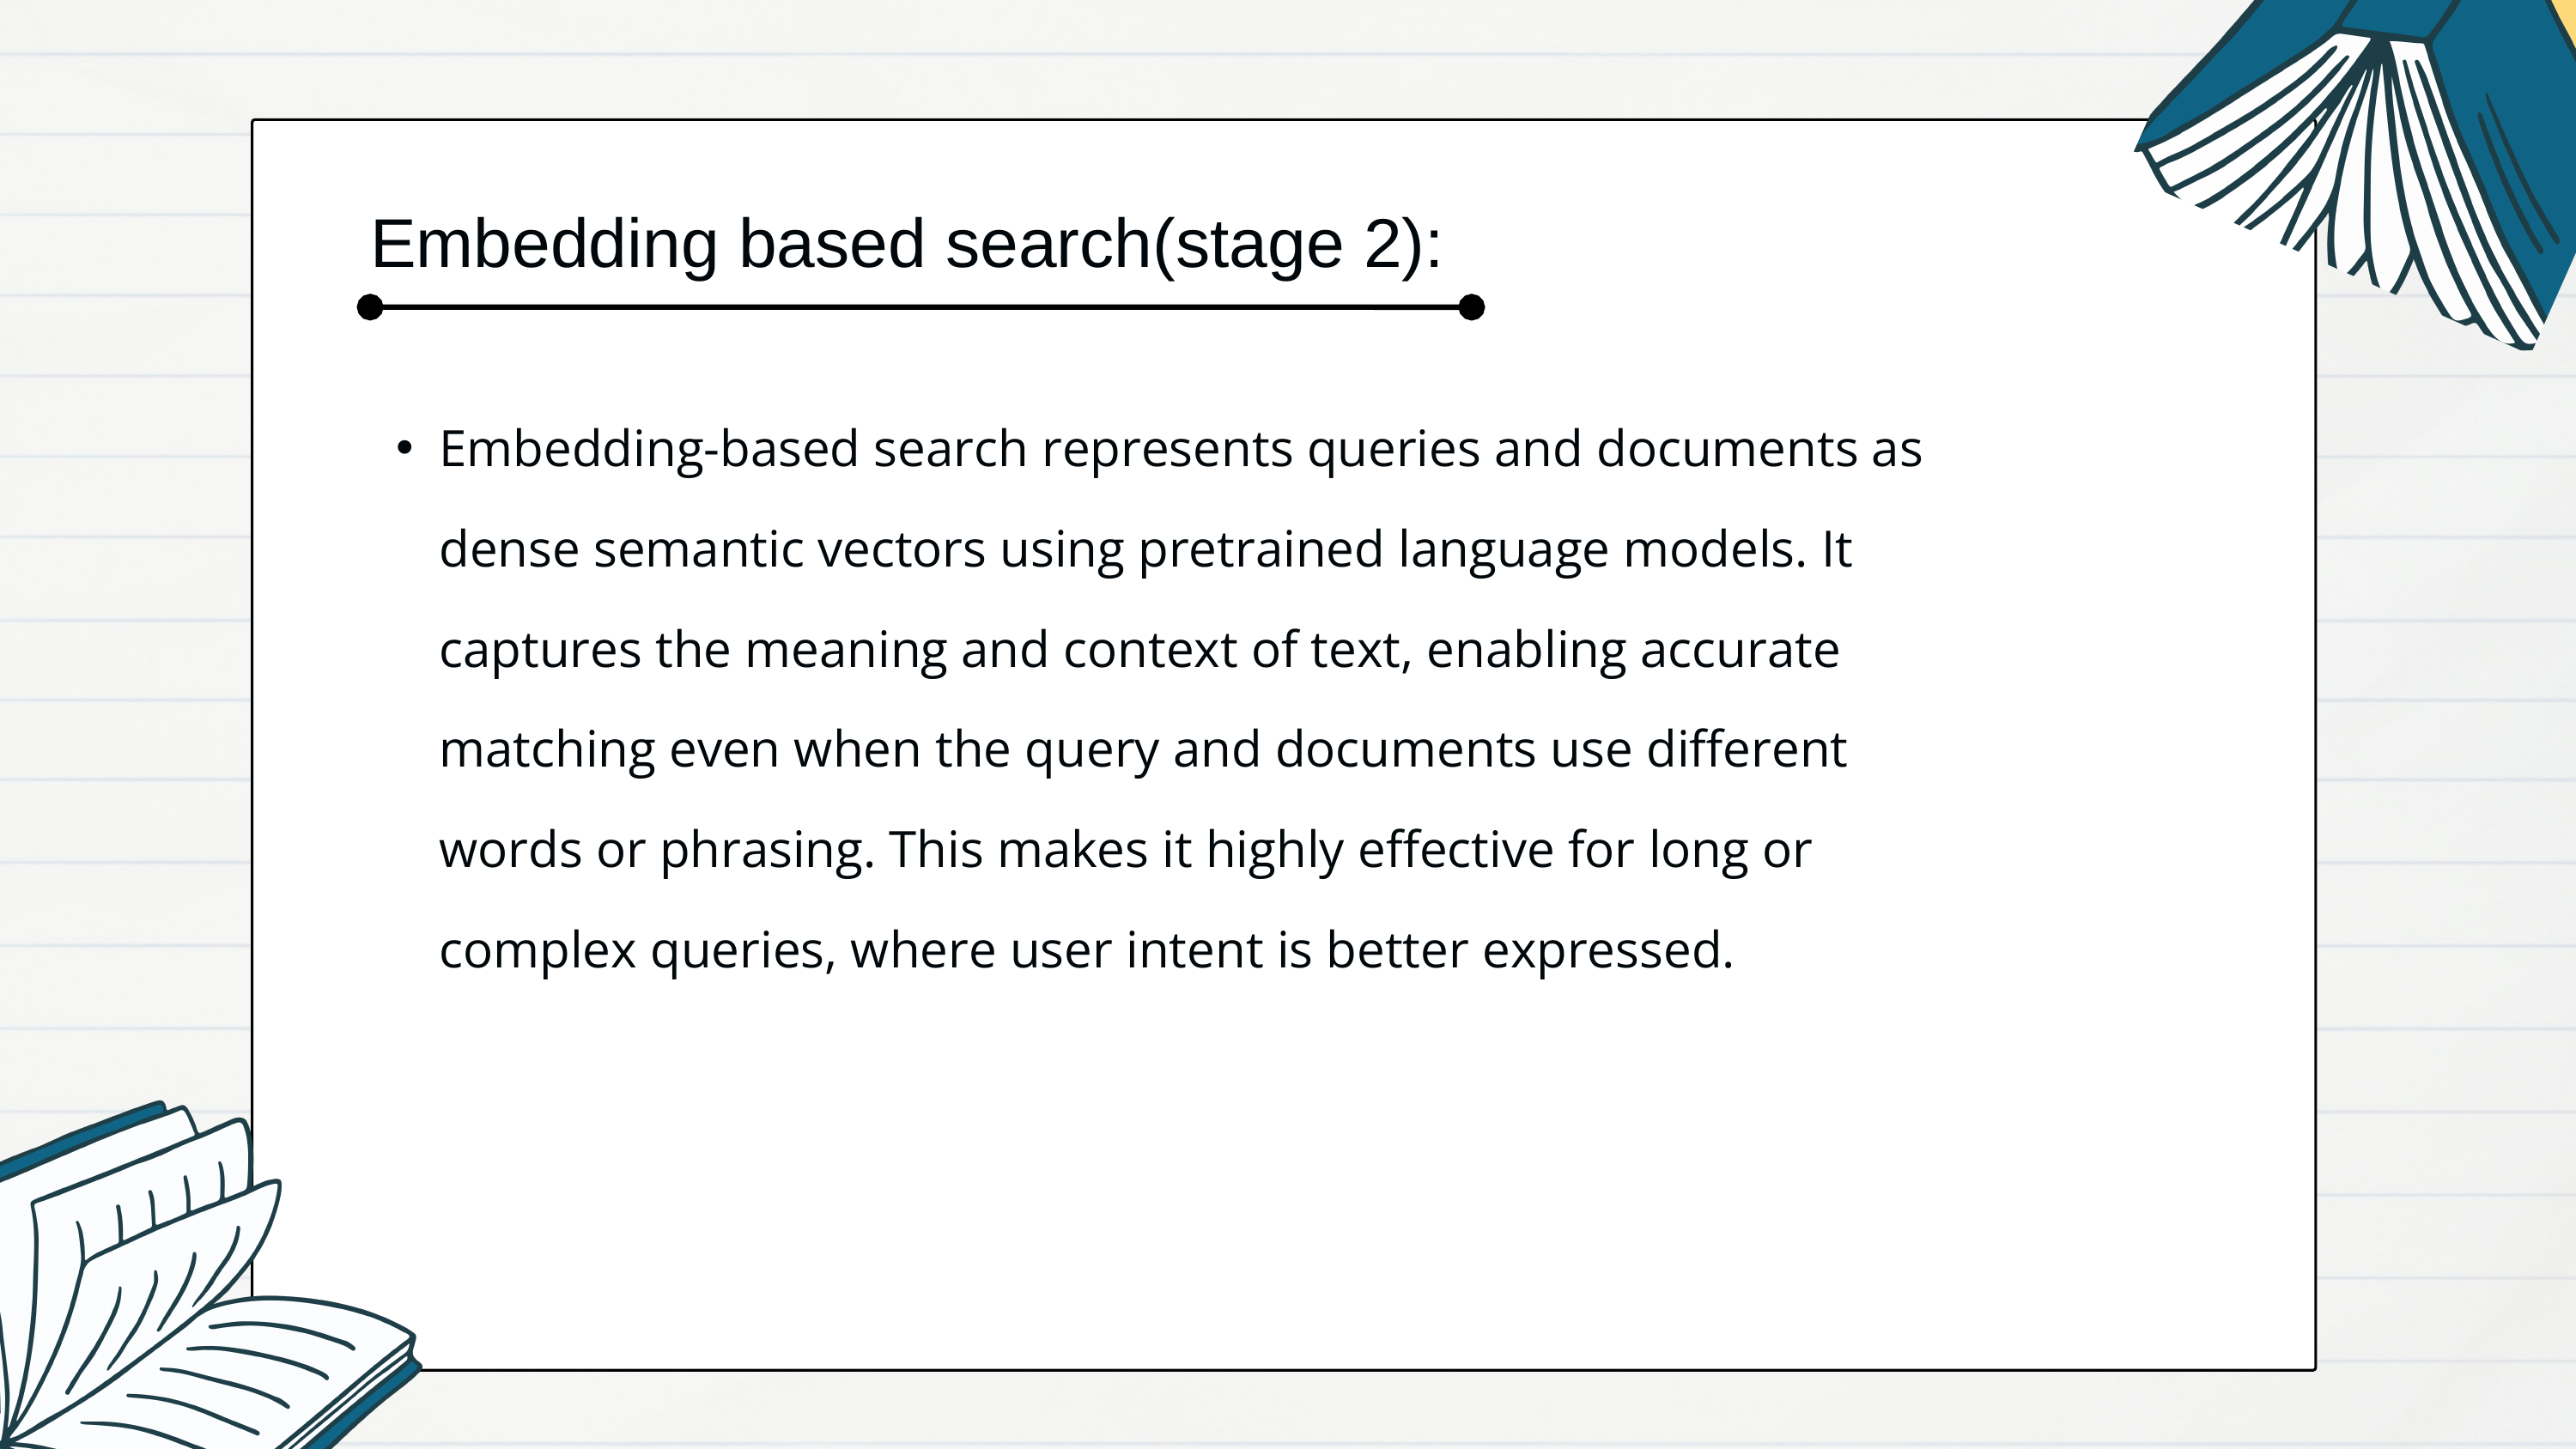

Embedding based search(stage 2):

Embedding-based search represents queries and documents as dense semantic vectors using pretrained language models. It captures the meaning and context of text, enabling accurate matching even when the query and documents use different words or phrasing. This makes it highly effective for long or complex queries, where user intent is better expressed.